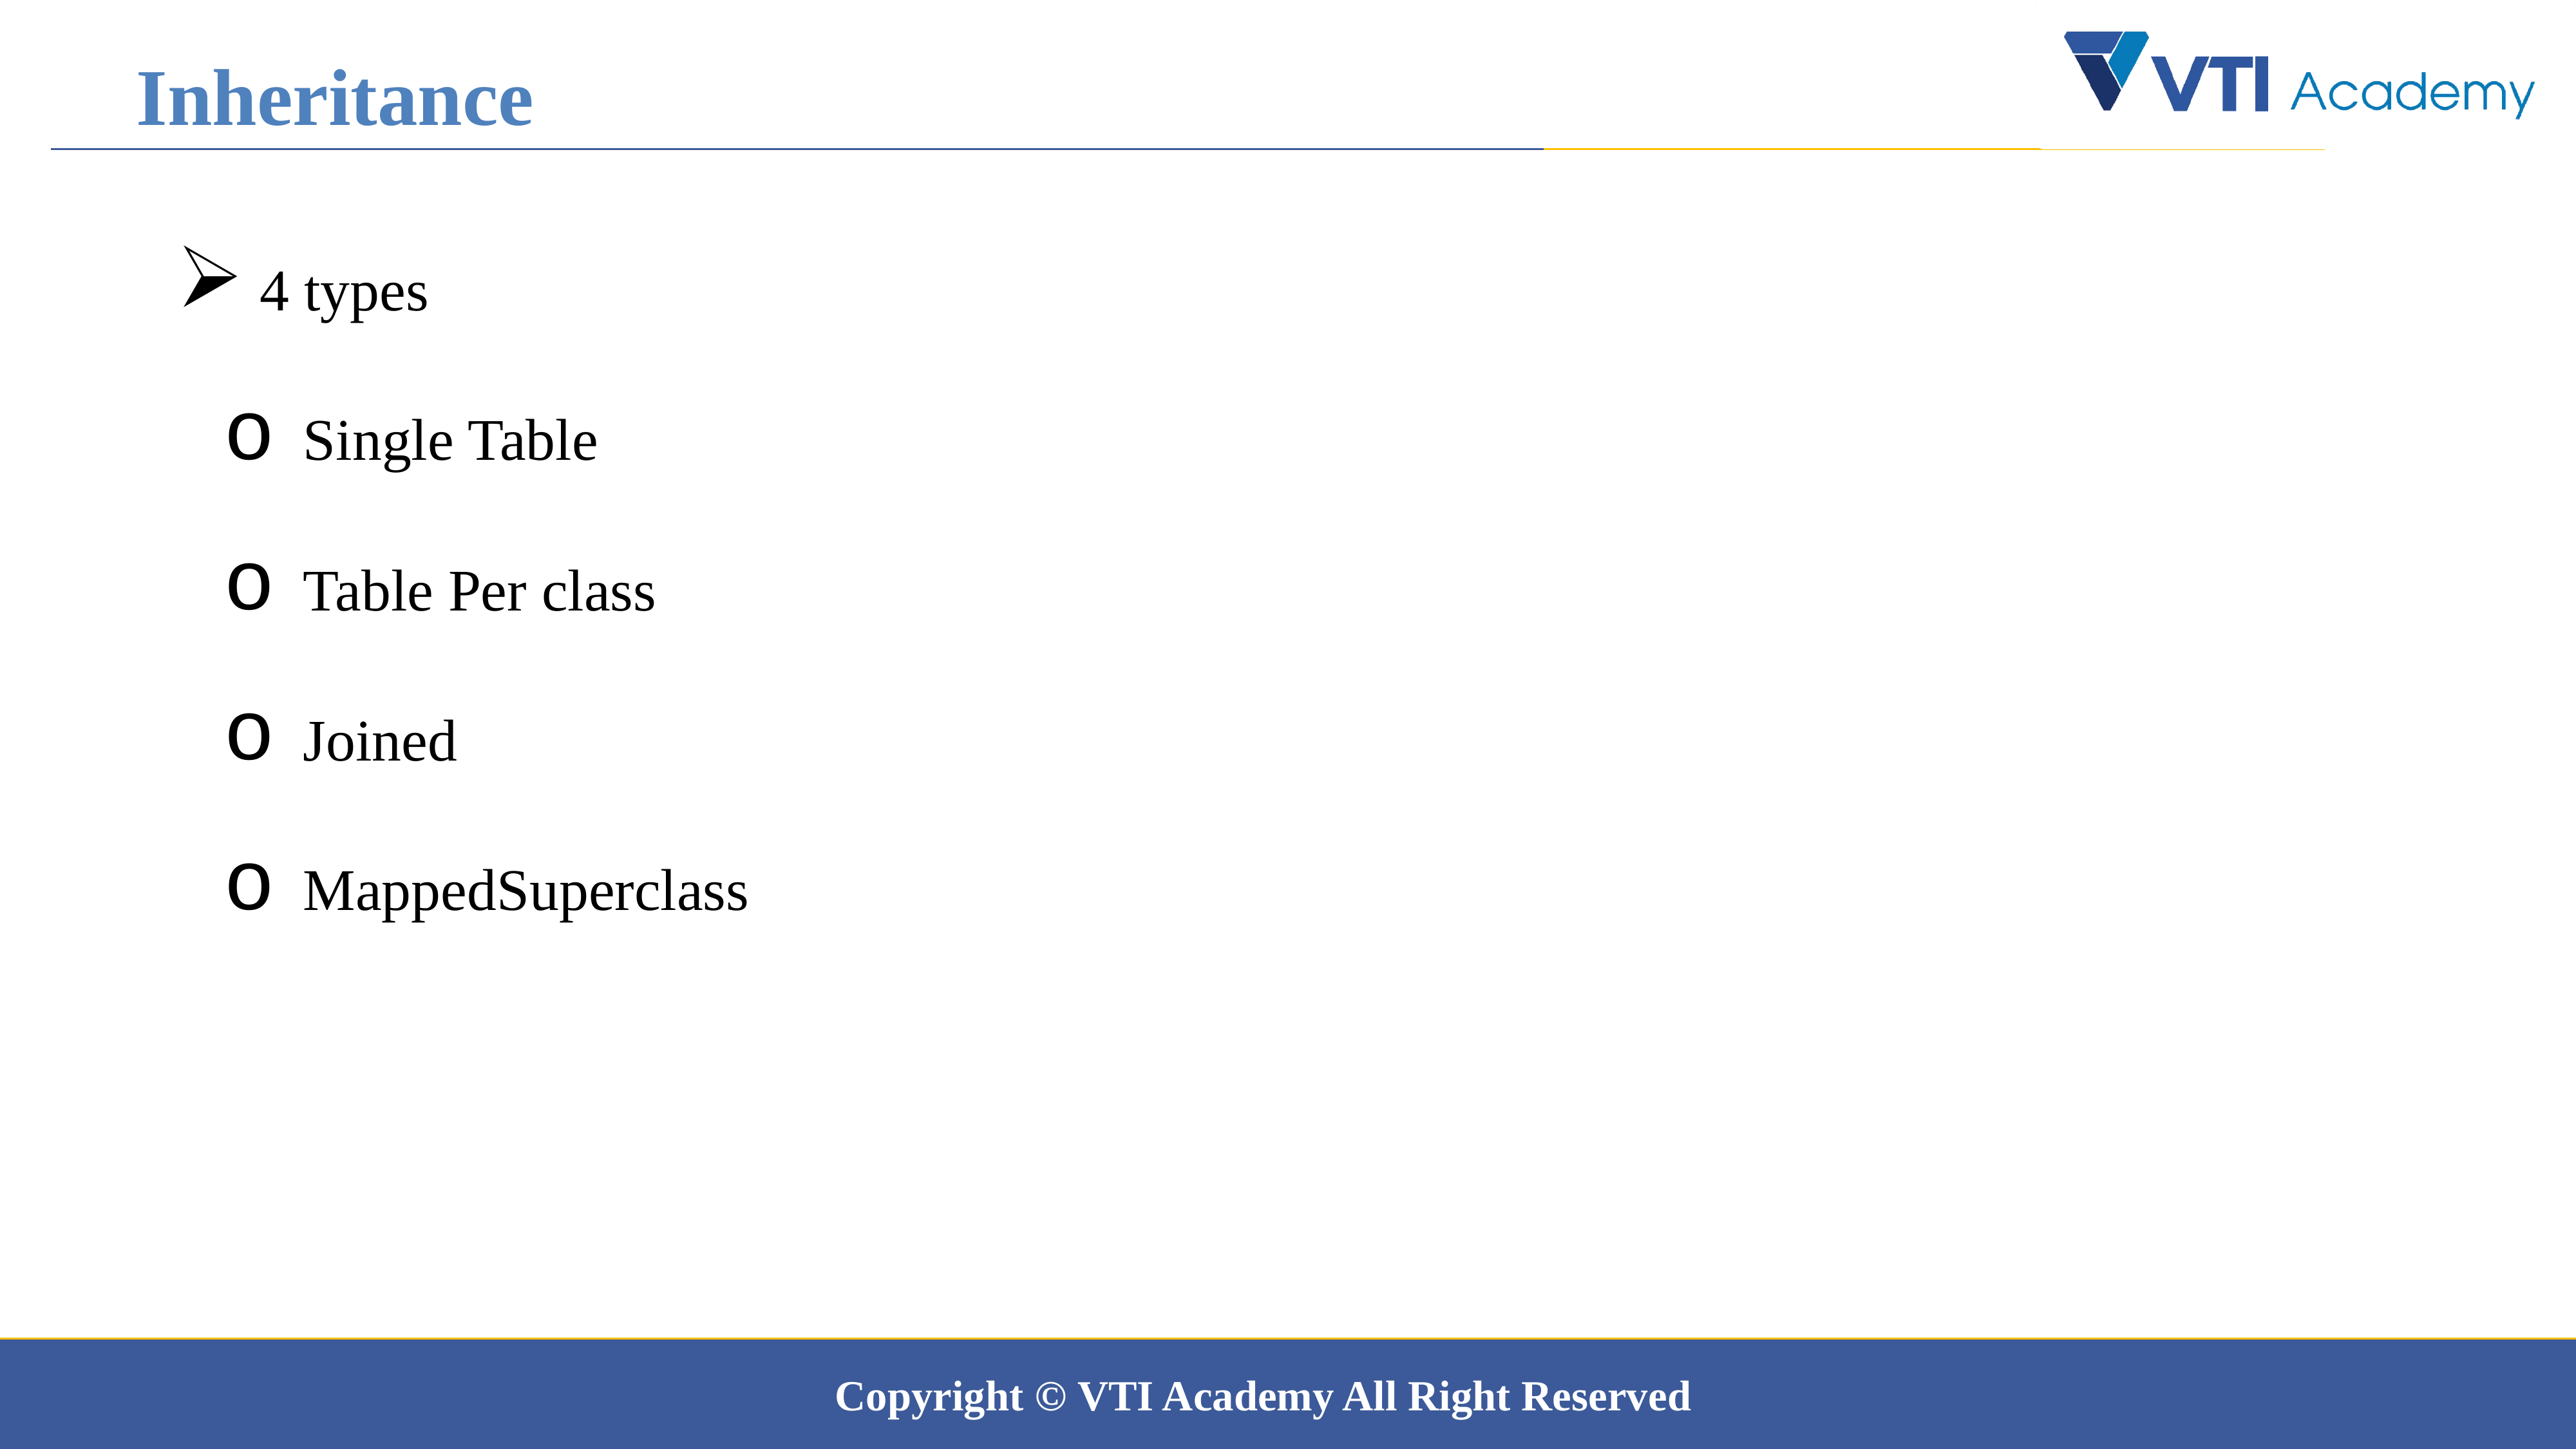

Inheritance
 4 types
 Single Table
 Table Per class
 Joined
 MappedSuperclass